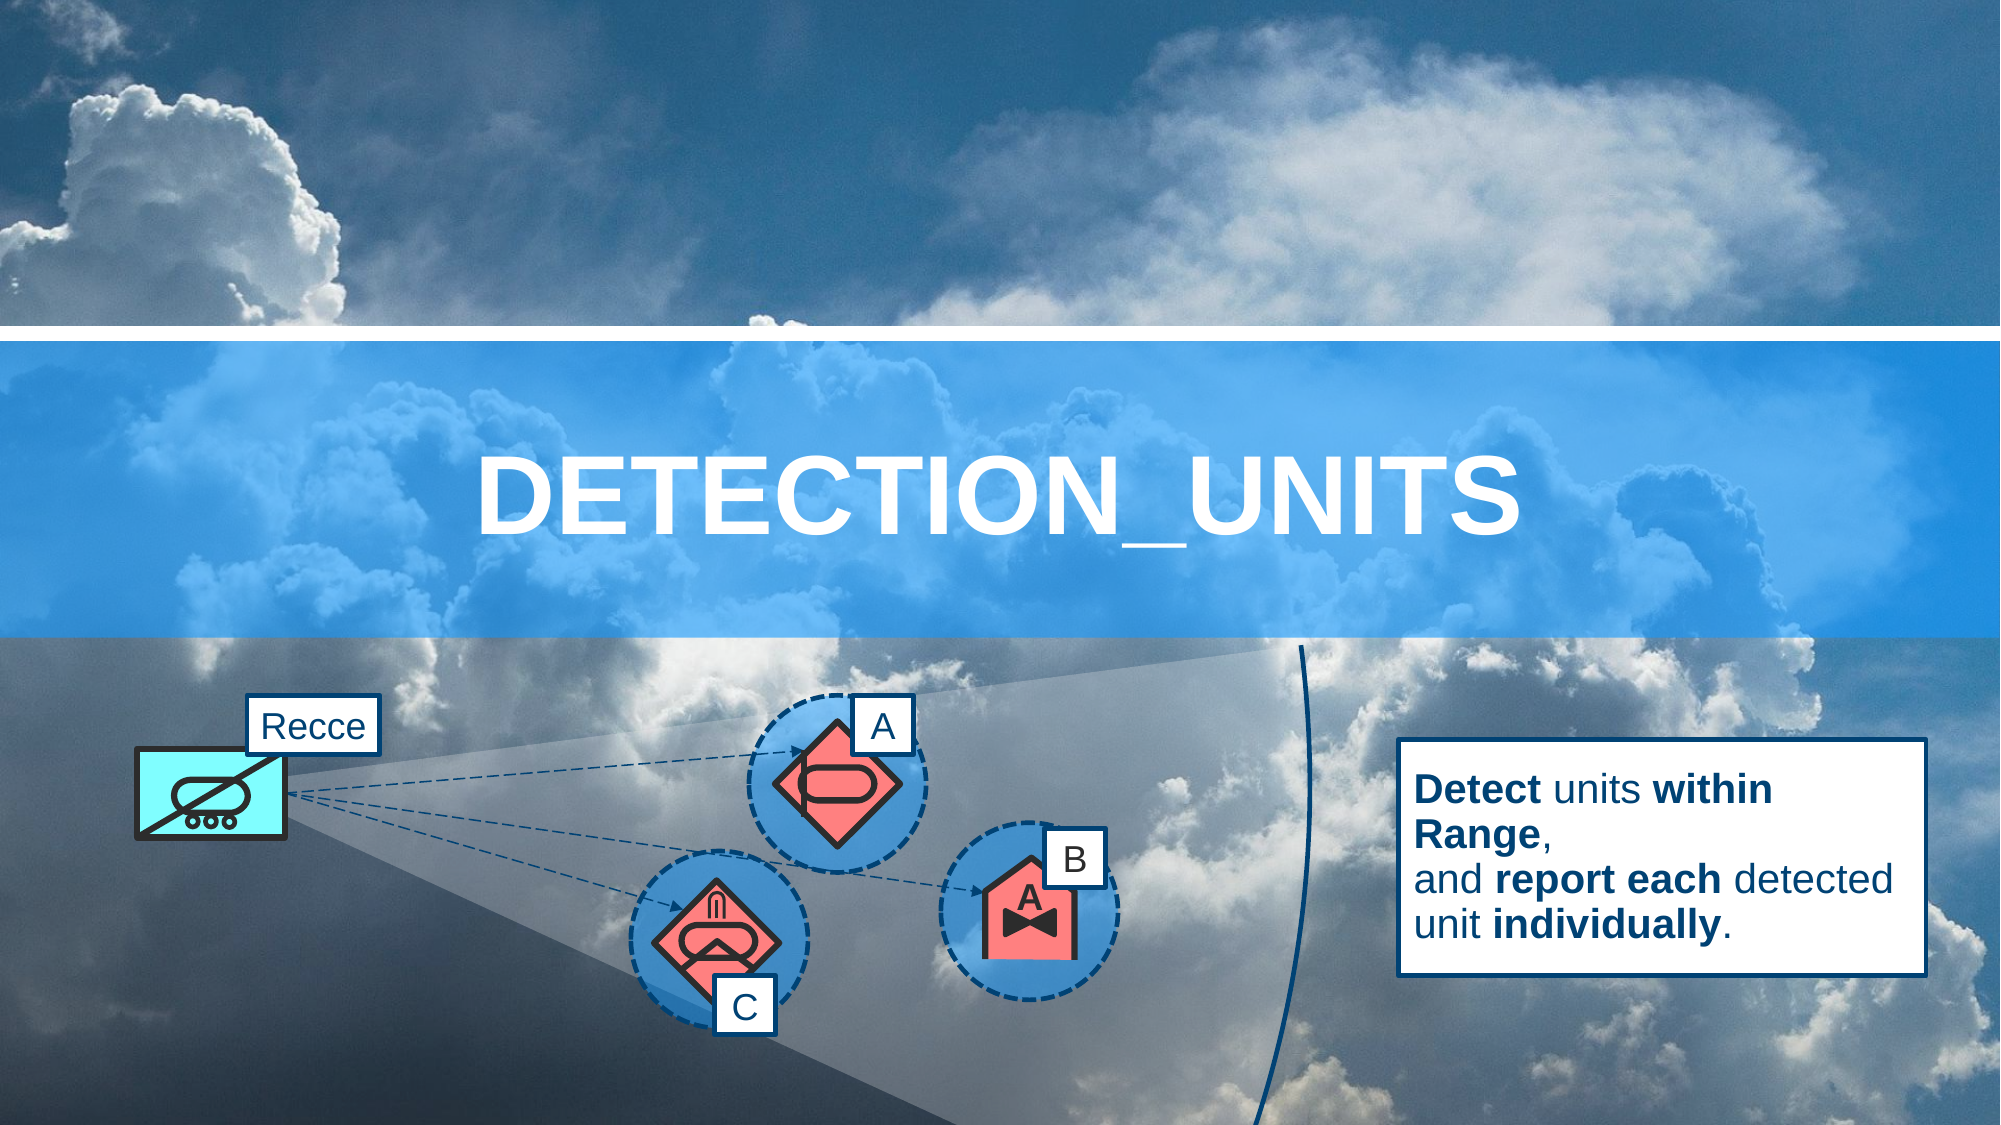

# DETECTION_UNITS
Recce
A

Detect units within Range,
and report each detected unit individually.

B

A

C